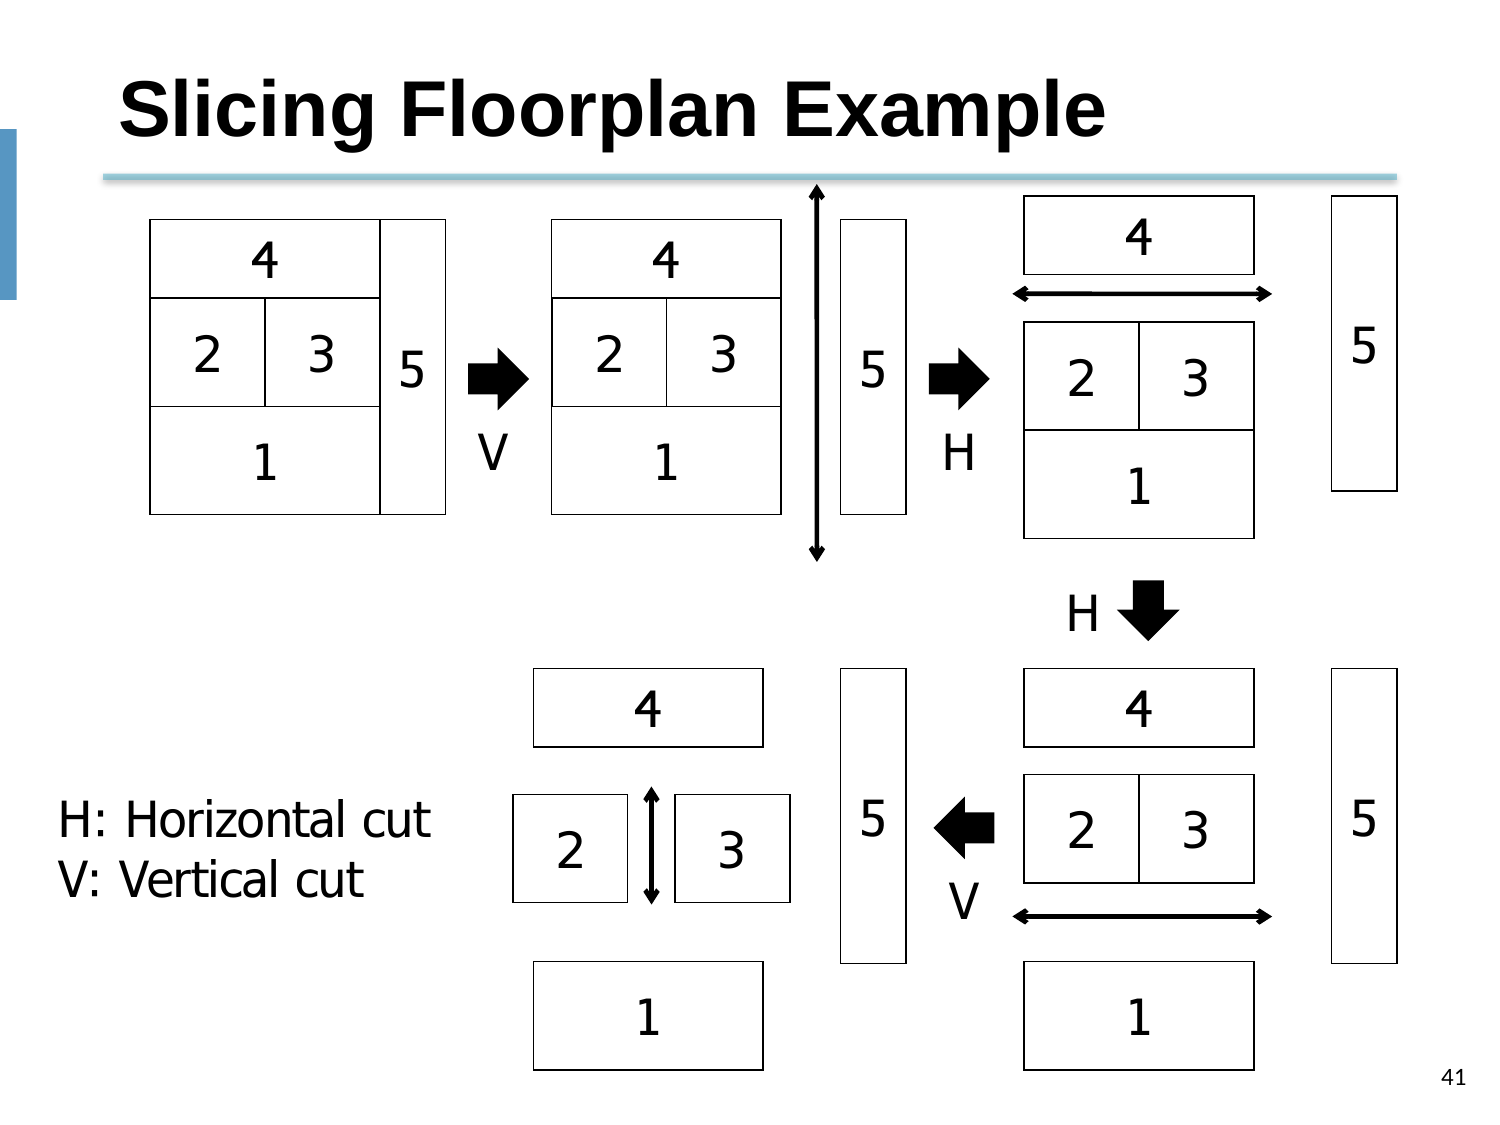

# Slicing Floorplan Example

4
5
4
5
4
5

2
3
2
3
2
3

1
1
V
H
1
H

4
5
4
5
2
3
H: Horizontal cut
V: Vertical cut

2
3

V

1
1
41